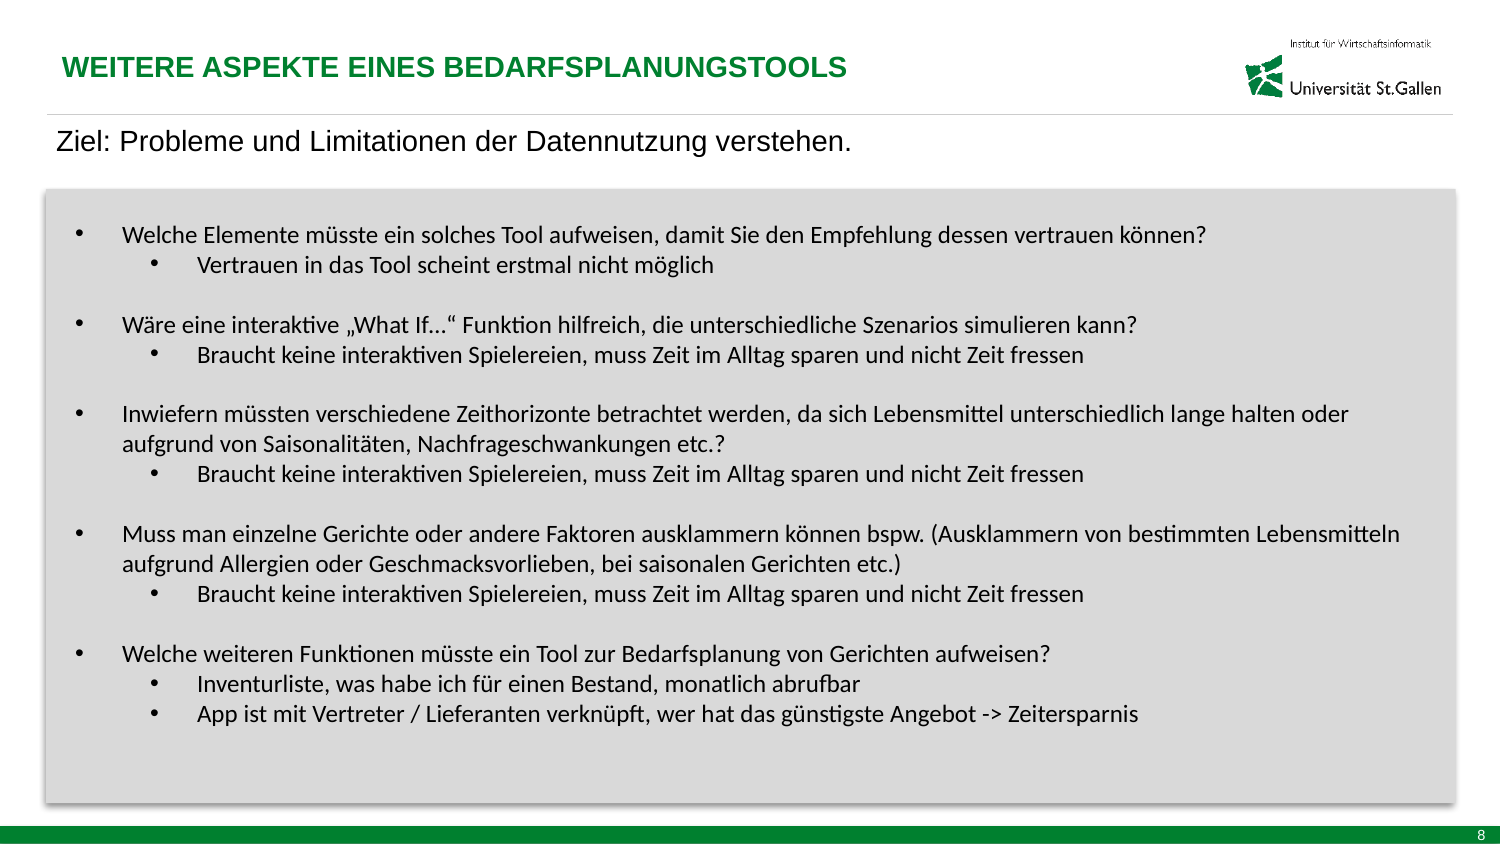

WEITERE ASPEKTE EINES BEDARFSPLANUNGSTOOLS

Ziel: Probleme und Limitationen der Datennutzung verstehen.
Welche Elemente müsste ein solches Tool aufweisen, damit Sie den Empfehlung dessen vertrauen können?
Vertrauen in das Tool scheint erstmal nicht möglich

Wäre eine interaktive „What If…“ Funktion hilfreich, die unterschiedliche Szenarios simulieren kann?
Braucht keine interaktiven Spielereien, muss Zeit im Alltag sparen und nicht Zeit fressen

Inwiefern müssten verschiedene Zeithorizonte betrachtet werden, da sich Lebensmittel unterschiedlich lange halten oder aufgrund von Saisonalitäten, Nachfrageschwankungen etc.?
Braucht keine interaktiven Spielereien, muss Zeit im Alltag sparen und nicht Zeit fressen

Muss man einzelne Gerichte oder andere Faktoren ausklammern können bspw. (Ausklammern von bestimmten Lebensmitteln aufgrund Allergien oder Geschmacksvorlieben, bei saisonalen Gerichten etc.)
Braucht keine interaktiven Spielereien, muss Zeit im Alltag sparen und nicht Zeit fressen

Welche weiteren Funktionen müsste ein Tool zur Bedarfsplanung von Gerichten aufweisen?
Inventurliste, was habe ich für einen Bestand, monatlich abrufbar
App ist mit Vertreter / Lieferanten verknüpft, wer hat das günstigste Angebot -> Zeitersparnis